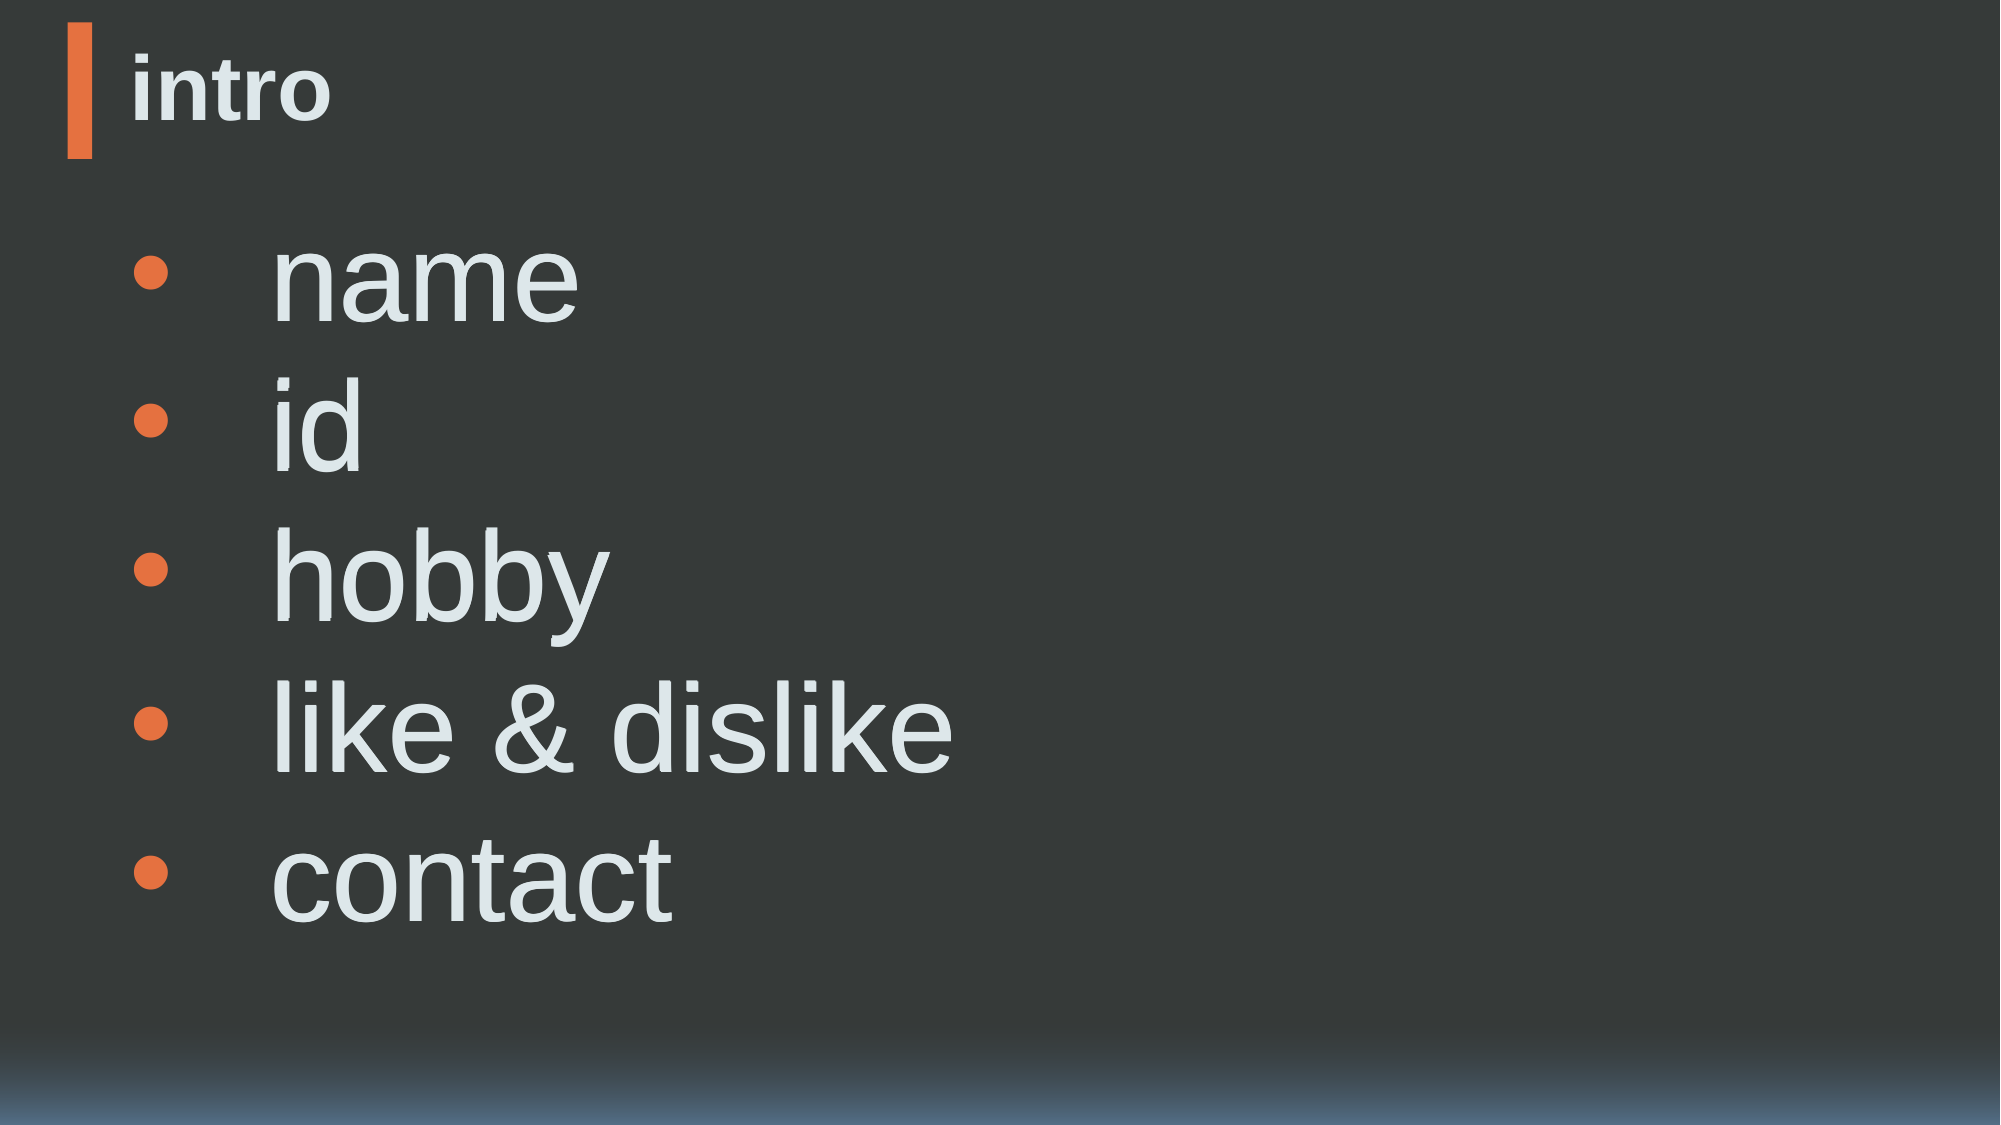

Takahito Sueda
# intro
name
name
id
hobby
like & dislike
contact
id
hobby
like & dislike
contact